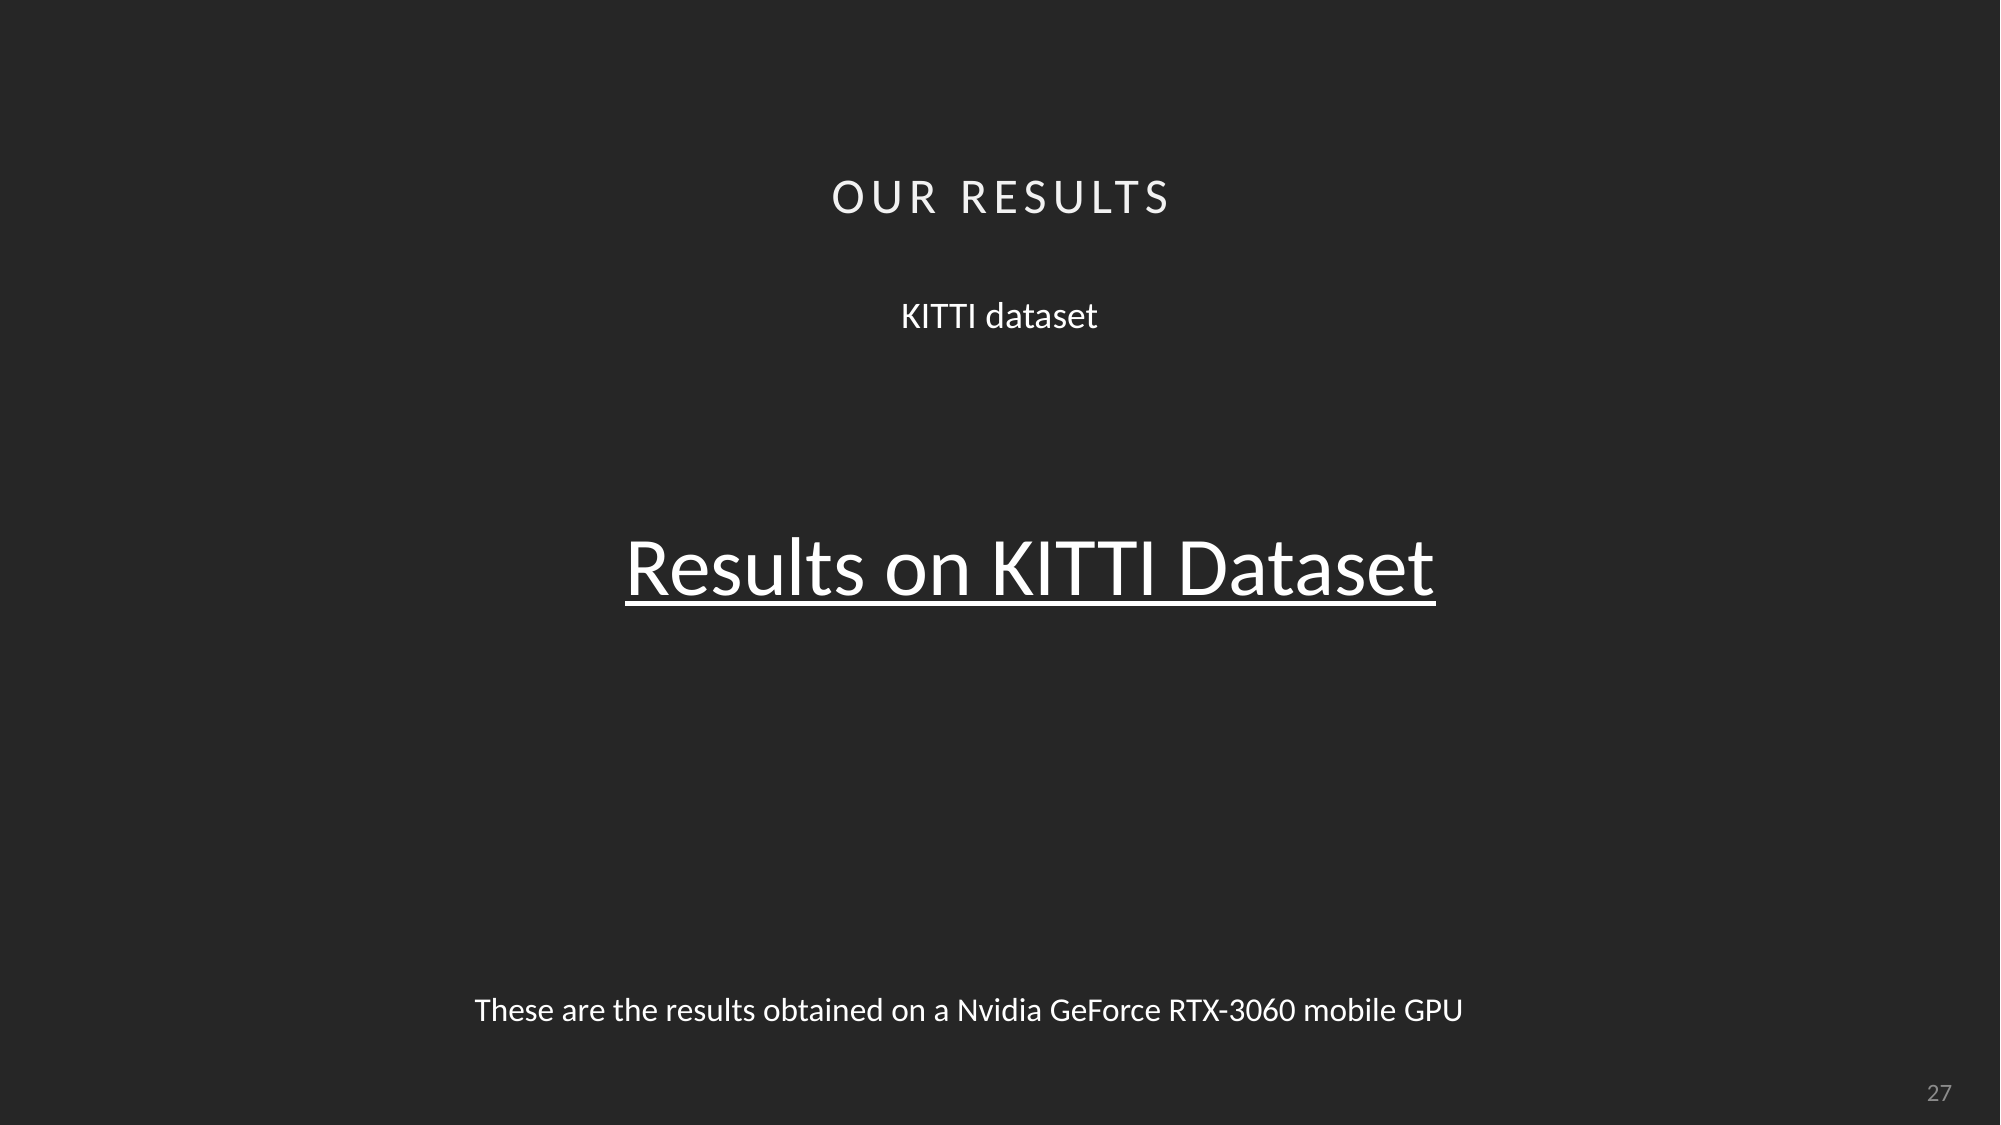

# Our results
KITTI dataset
Results on KITTI Dataset
These are the results obtained on a Nvidia GeForce RTX-3060 mobile GPU
27